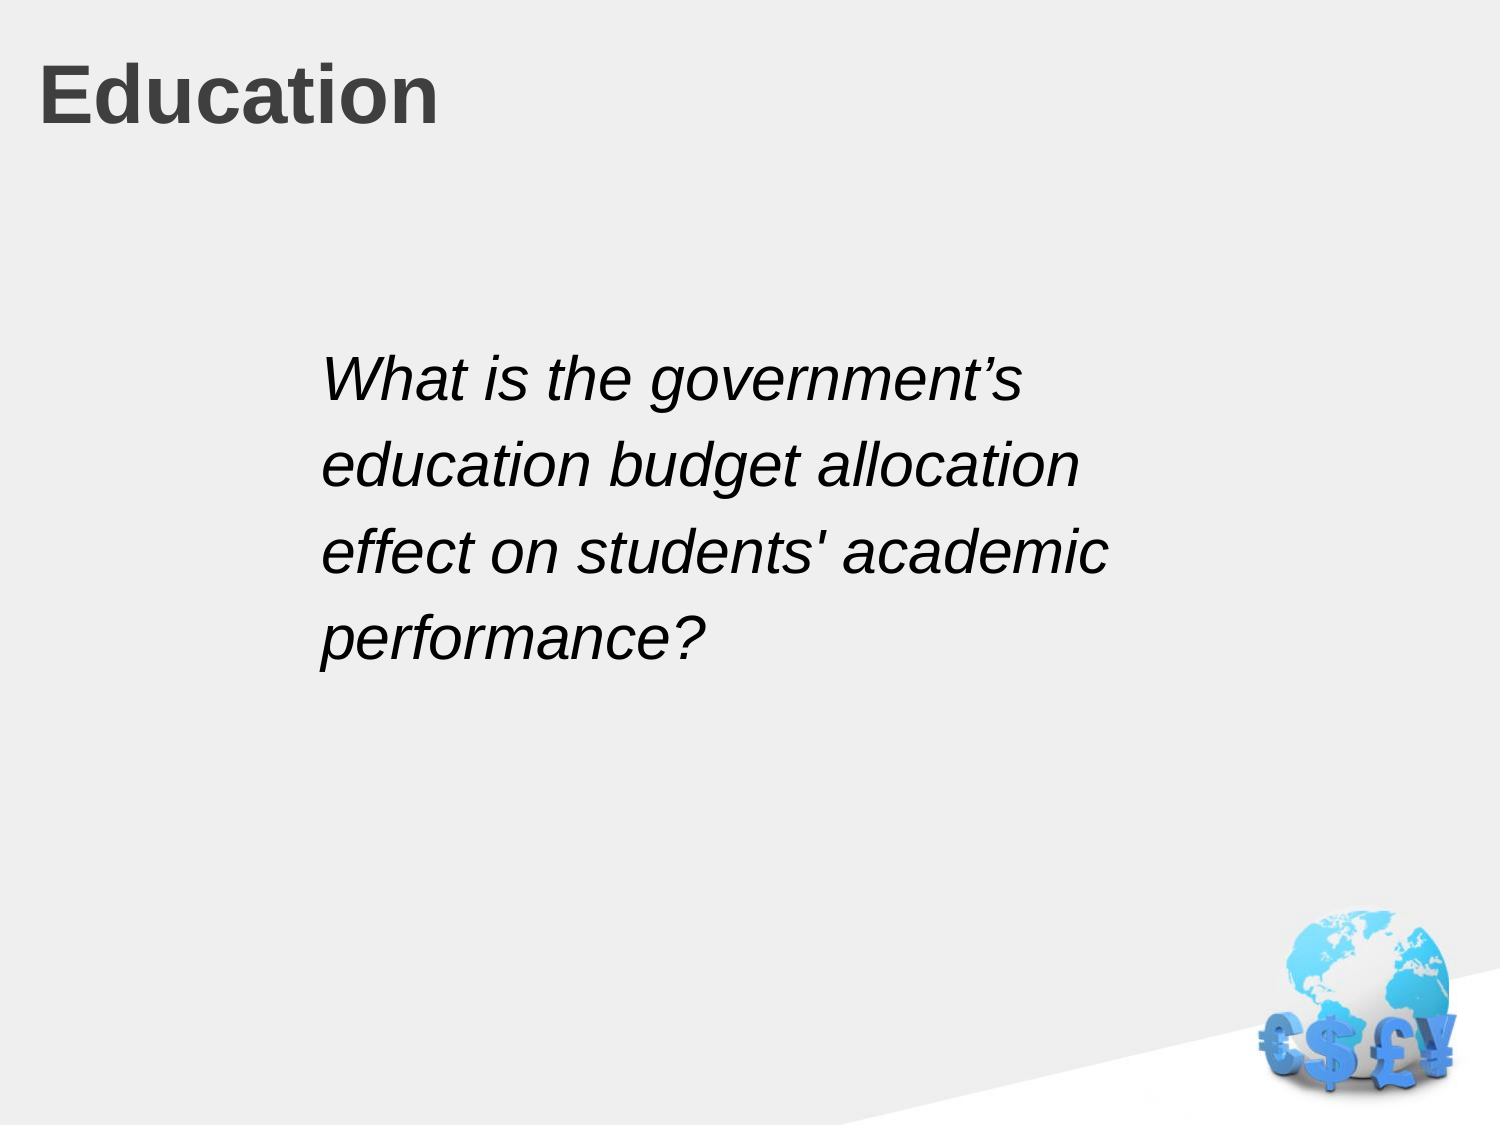

# Education

What is the government’s education budget allocation effect on students' academic performance?